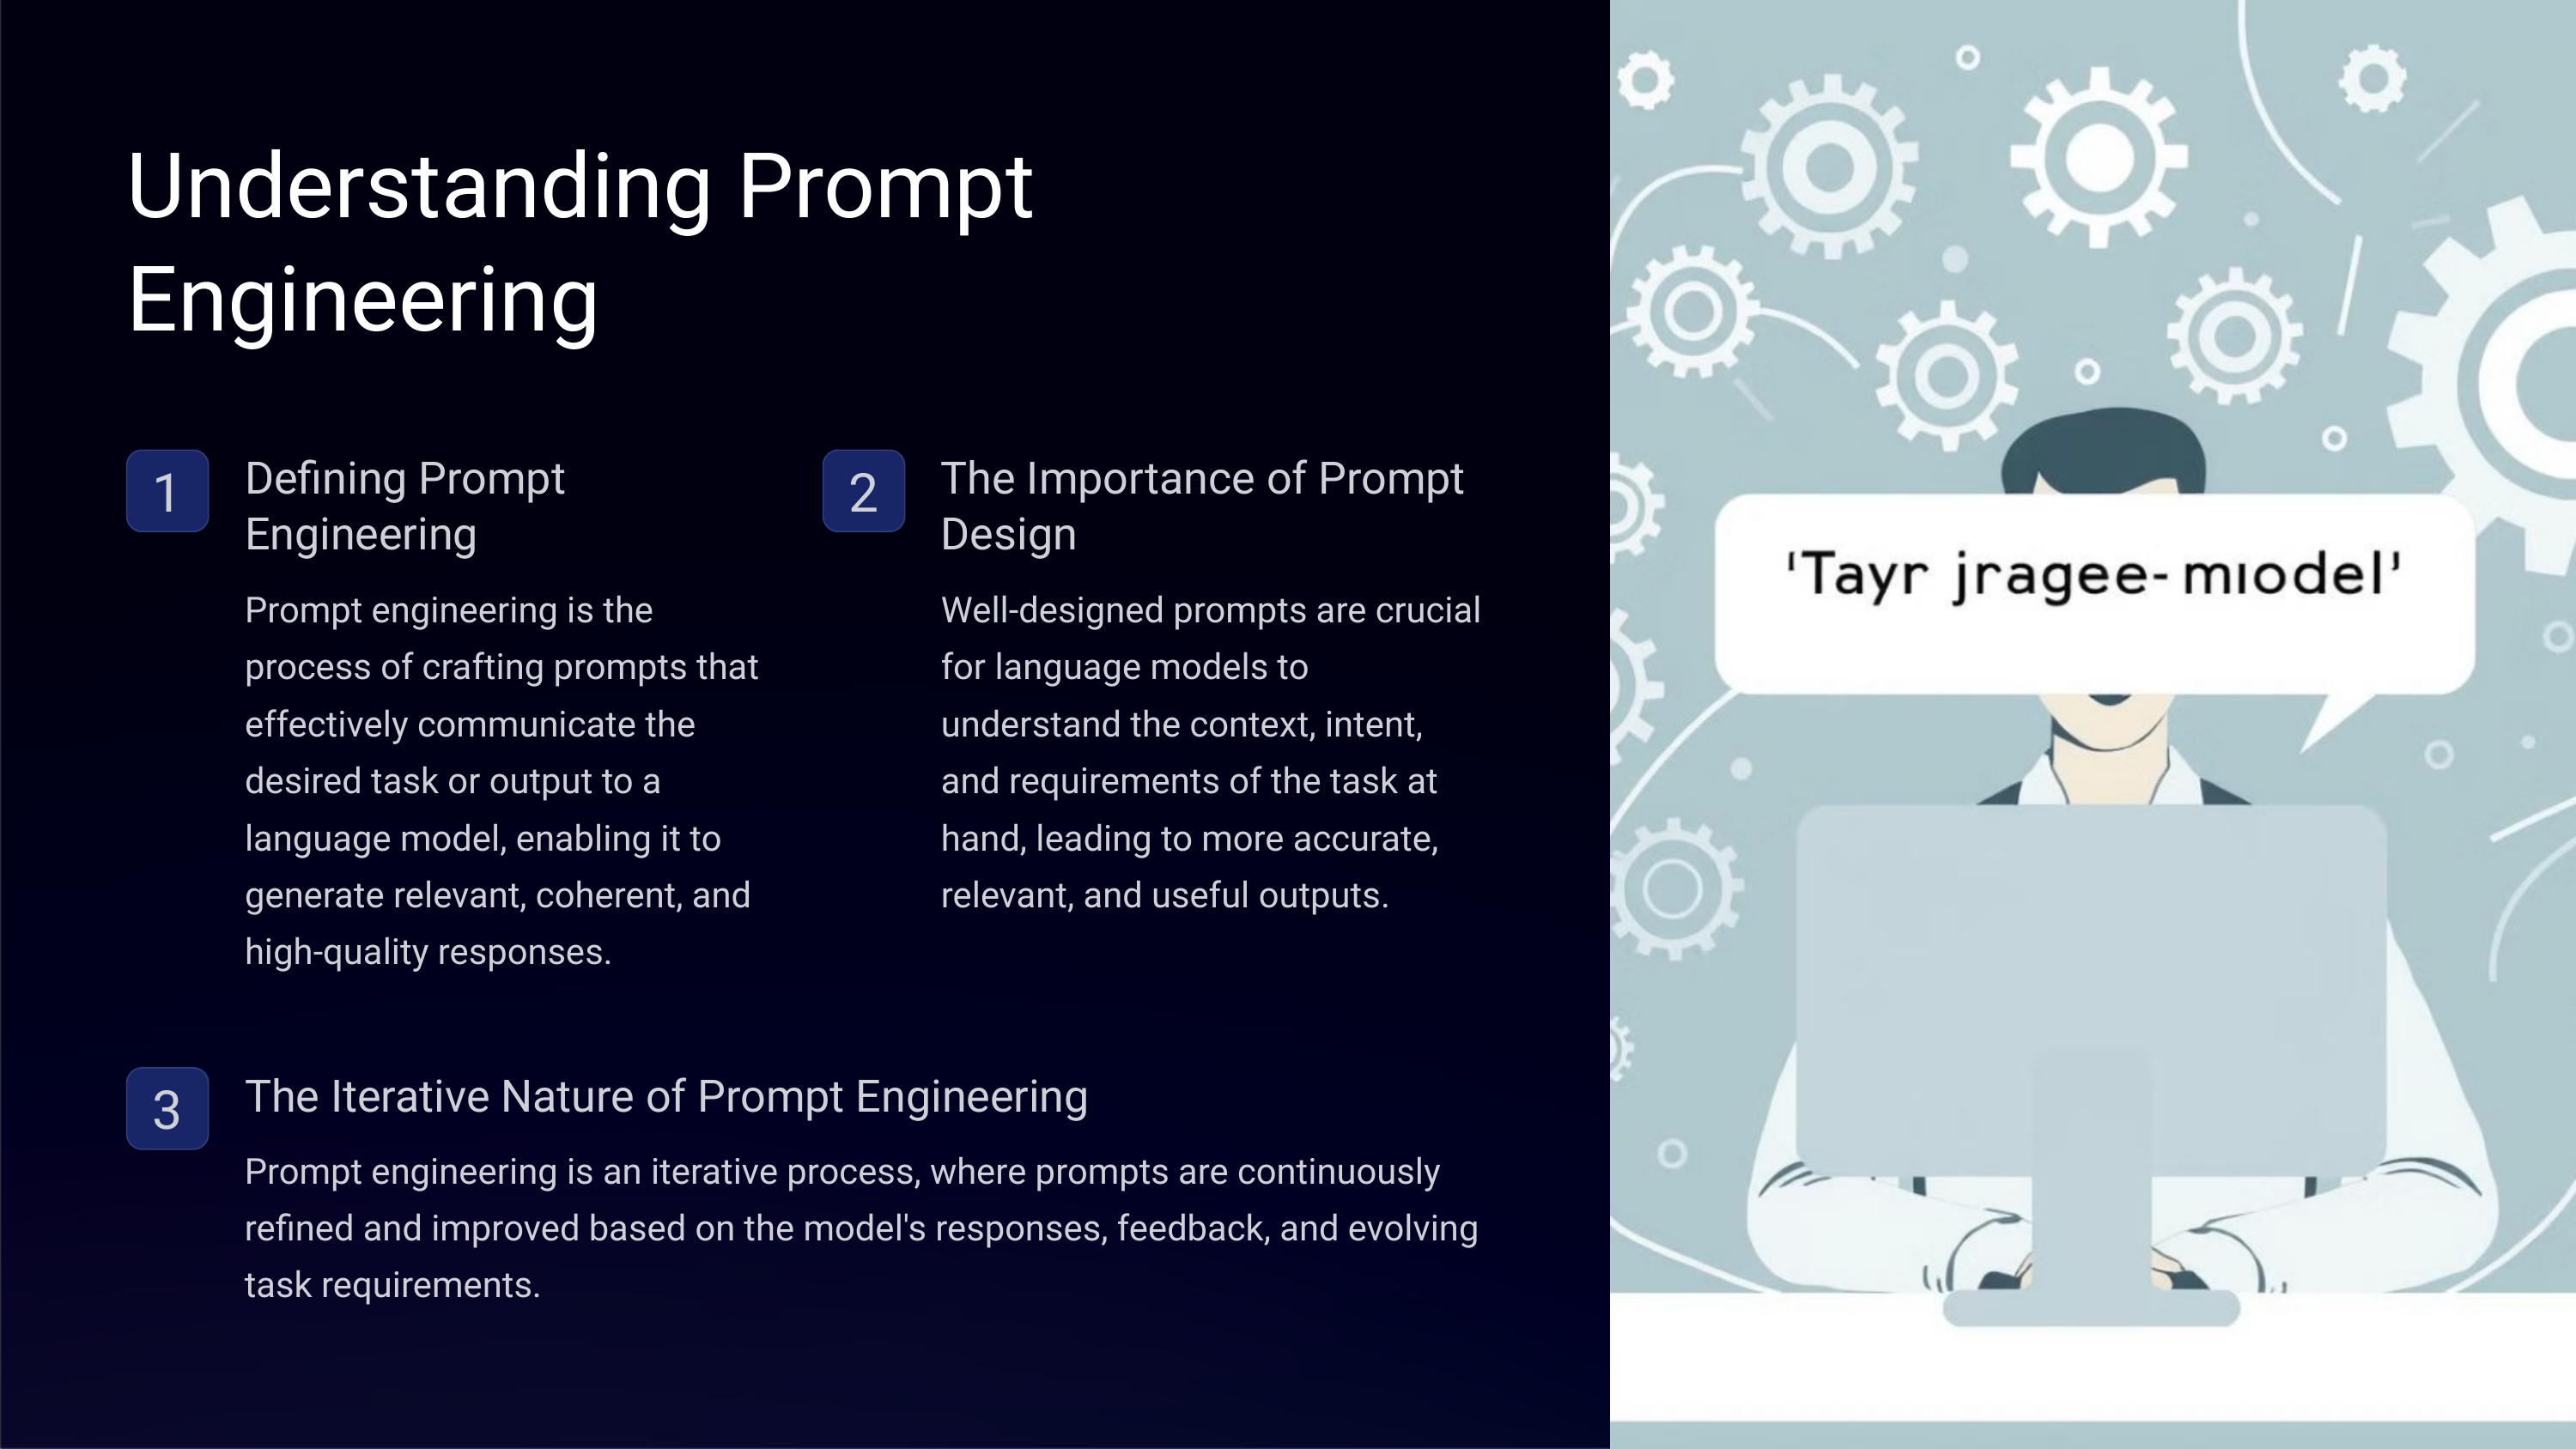

Understanding Prompt Engineering
Defining Prompt Engineering
The Importance of Prompt Design

1
2
Prompt engineering is the process of crafting prompts that effectively communicate the desired task or output to a language model, enabling it to generate relevant, coherent, and high-quality responses.
Well-designed prompts are crucial for language models to understand the context, intent, and requirements of the task at hand, leading to more accurate, relevant, and useful outputs.
The Iterative Nature of Prompt Engineering

3
Prompt engineering is an iterative process, where prompts are continuously refined and improved based on the model's responses, feedback, and evolving task requirements.